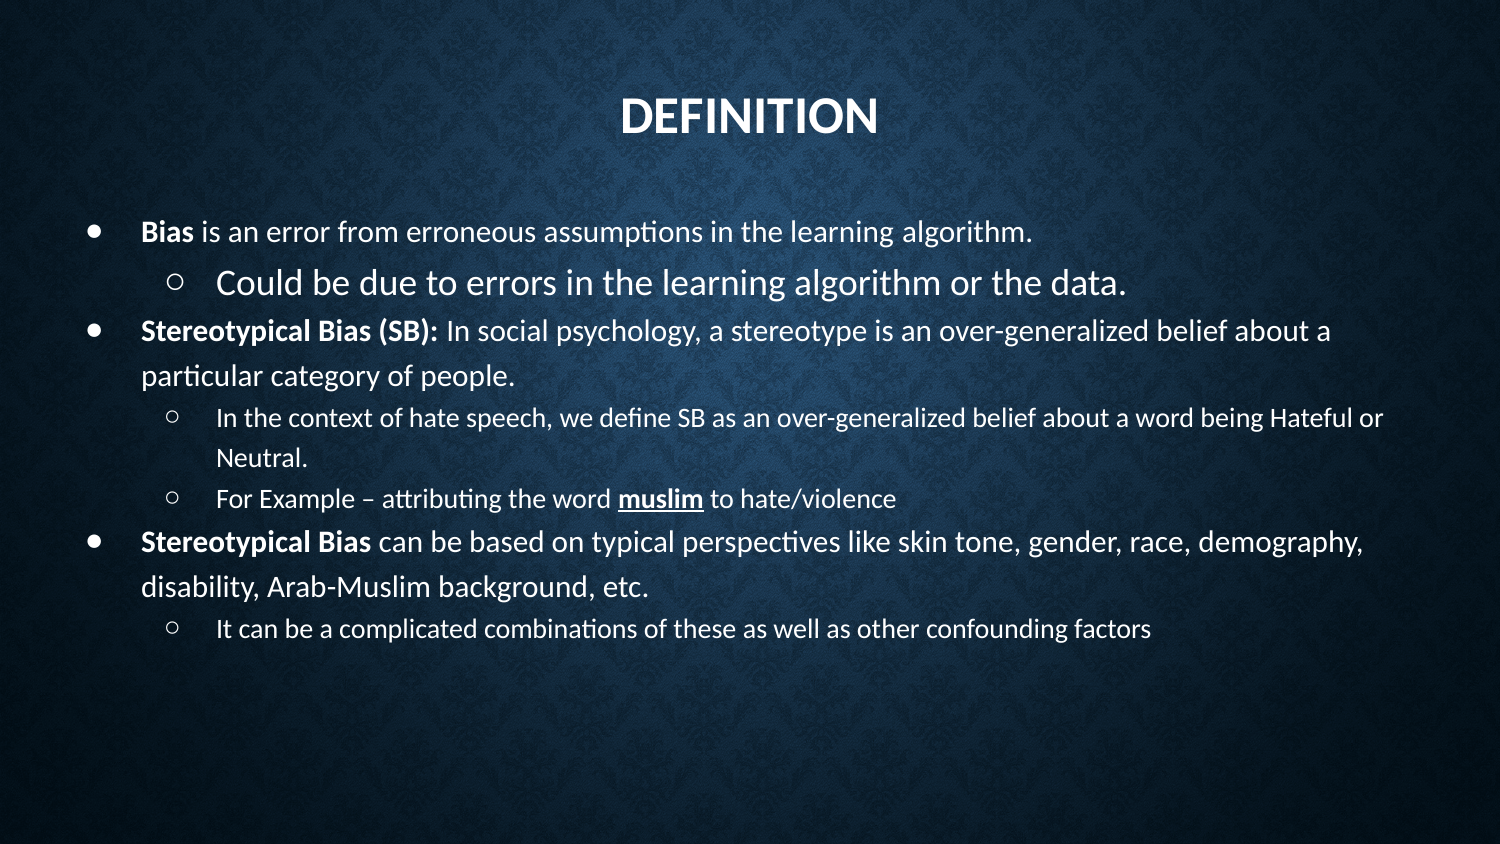

# Definition
Bias is an error from erroneous assumptions in the learning algorithm.
Could be due to errors in the learning algorithm or the data.
Stereotypical Bias (SB): In social psychology, a stereotype is an over-generalized belief about a particular category of people.
In the context of hate speech, we define SB as an over-generalized belief about a word being Hateful or Neutral.
For Example – attributing the word muslim to hate/violence
Stereotypical Bias can be based on typical perspectives like skin tone, gender, race, demography, disability, Arab-Muslim background, etc.
It can be a complicated combinations of these as well as other confounding factors